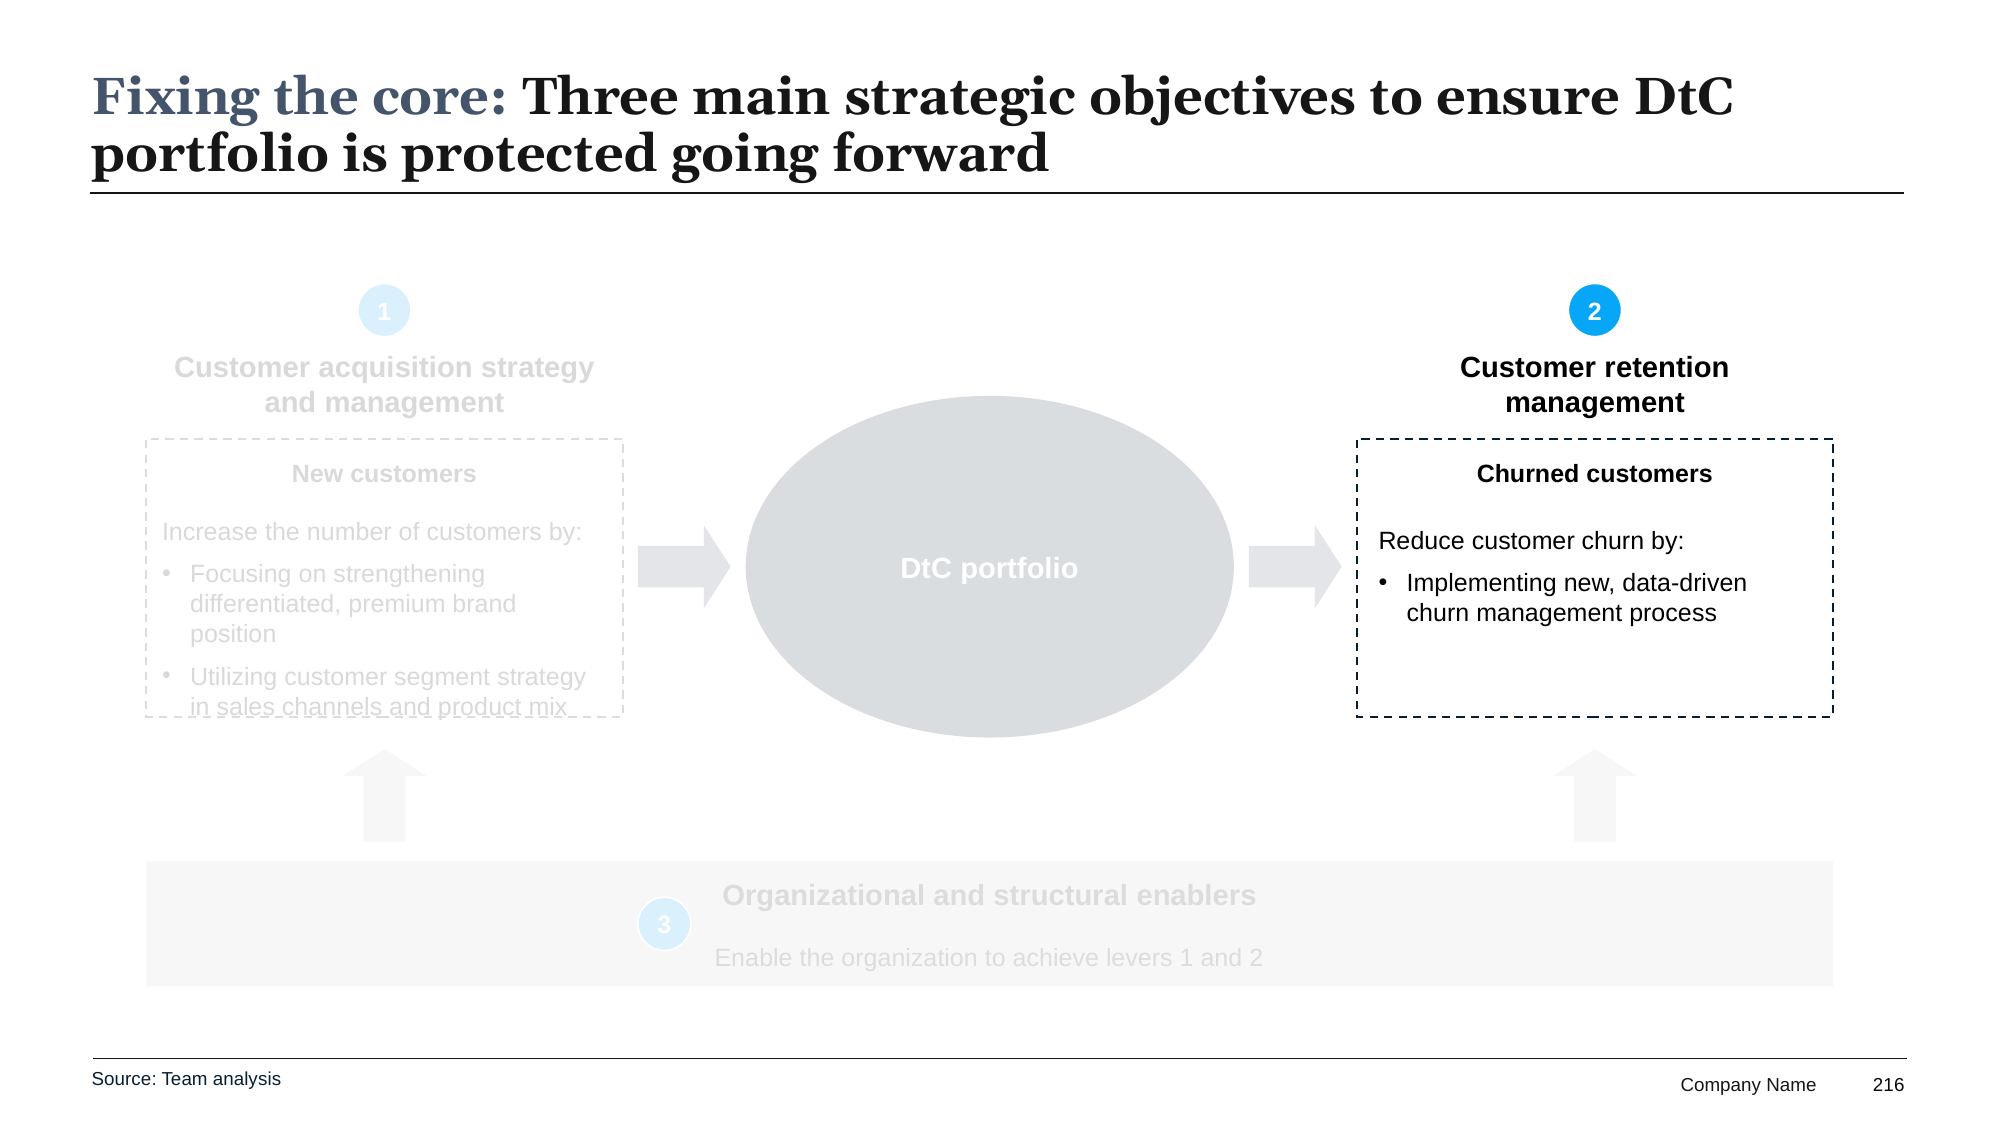

# Fixing the core: Three main strategic objectives to ensure DtC portfolio is protected going forward

1
2
Customer acquisition strategy and management
Customer retention management
DtC portfolio

New customers
Churned customers
Increase the number of customers by:
Focusing on strengthening differentiated, premium brand position
Utilizing customer segment strategy in sales channels and product mix
Reduce customer churn by:
Implementing new, data-driven churn management process

Organizational and structural enablers

Enable the organization to achieve levers 1 and 2
3
Source: Team analysis
216